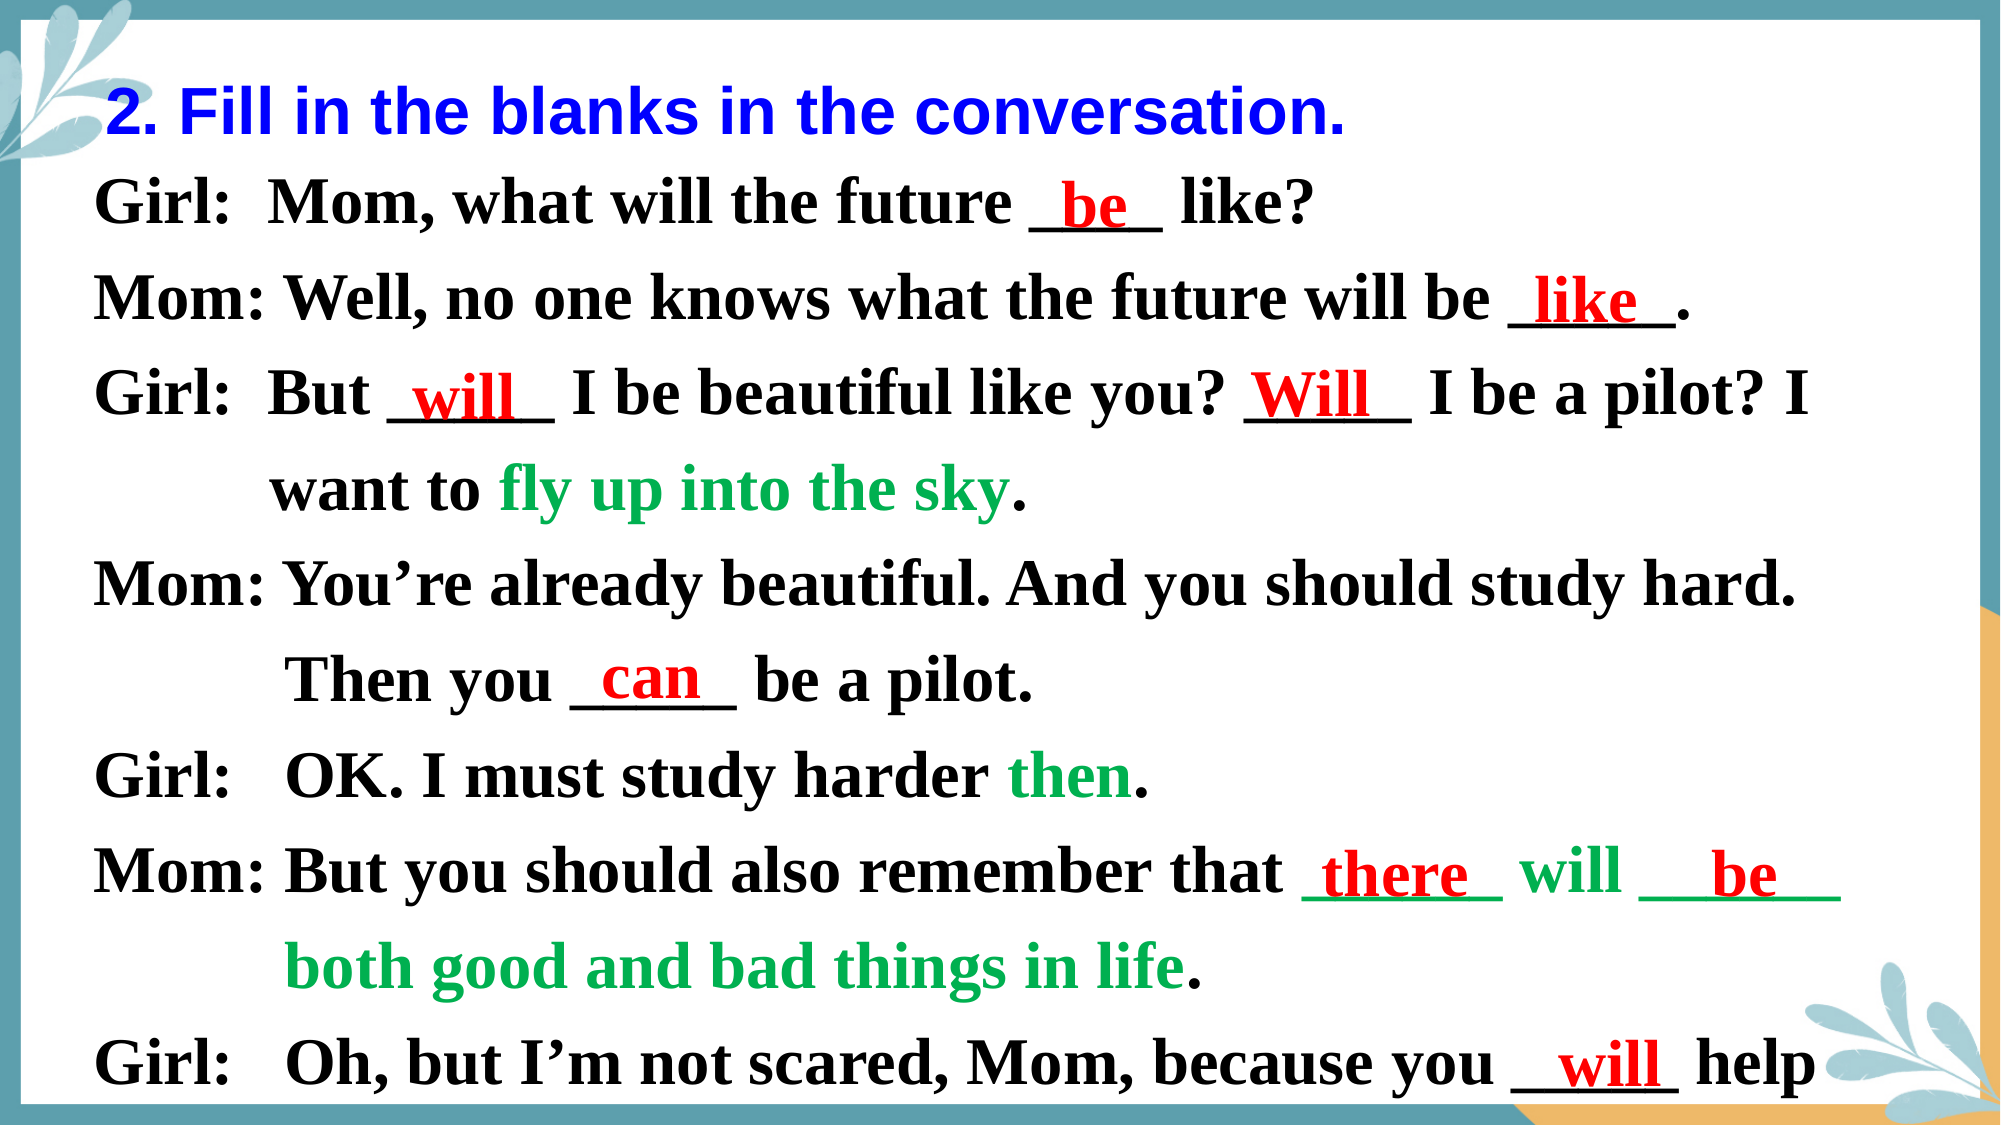

2. Fill in the blanks in the conversation.
Girl:  Mom, what will the future ____ like?
Mom: Well, no one knows what the future will be _____.
Girl:  But _____ I be beautiful like you? _____ I be a pilot? I want to fly up into the sky.
be
like
Will
will
Mom: You’re already beautiful. And you should study hard. Then you _____ be a pilot.
Girl:   OK. I must study harder then.
Mom: But you should also remember that ______ will ______ both good and bad things in life.
Girl:   Oh, but I’m not scared, Mom, because you _____ help me!
can
there
be
will